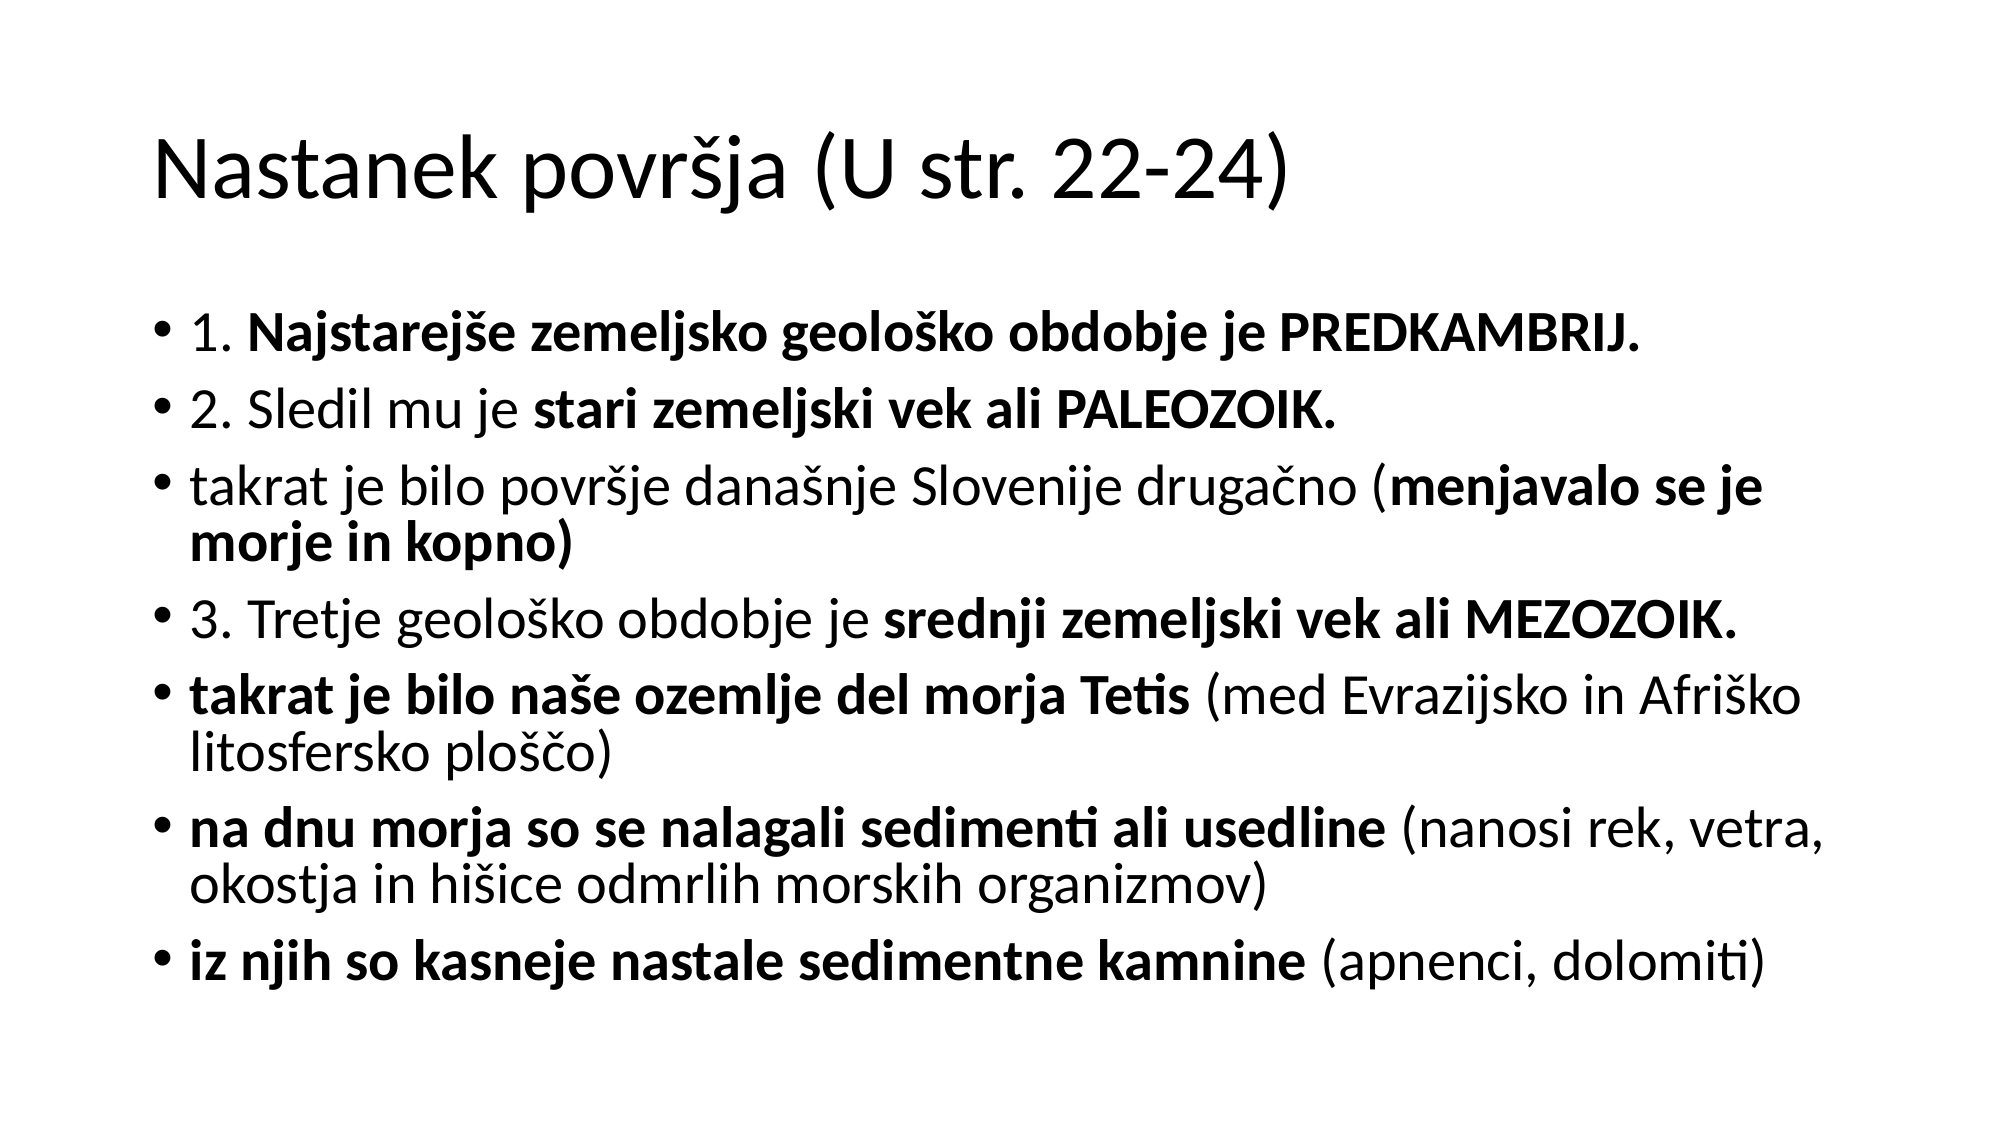

# Nastanek površja (U str. 22-24)
1. Najstarejše zemeljsko geološko obdobje je PREDKAMBRIJ.
2. Sledil mu je stari zemeljski vek ali PALEOZOIK.
takrat je bilo površje današnje Slovenije drugačno (menjavalo se je morje in kopno)
3. Tretje geološko obdobje je srednji zemeljski vek ali MEZOZOIK.
takrat je bilo naše ozemlje del morja Tetis (med Evrazijsko in Afriško litosfersko ploščo)
na dnu morja so se nalagali sedimenti ali usedline (nanosi rek, vetra, okostja in hišice odmrlih morskih organizmov)
iz njih so kasneje nastale sedimentne kamnine (apnenci, dolomiti)